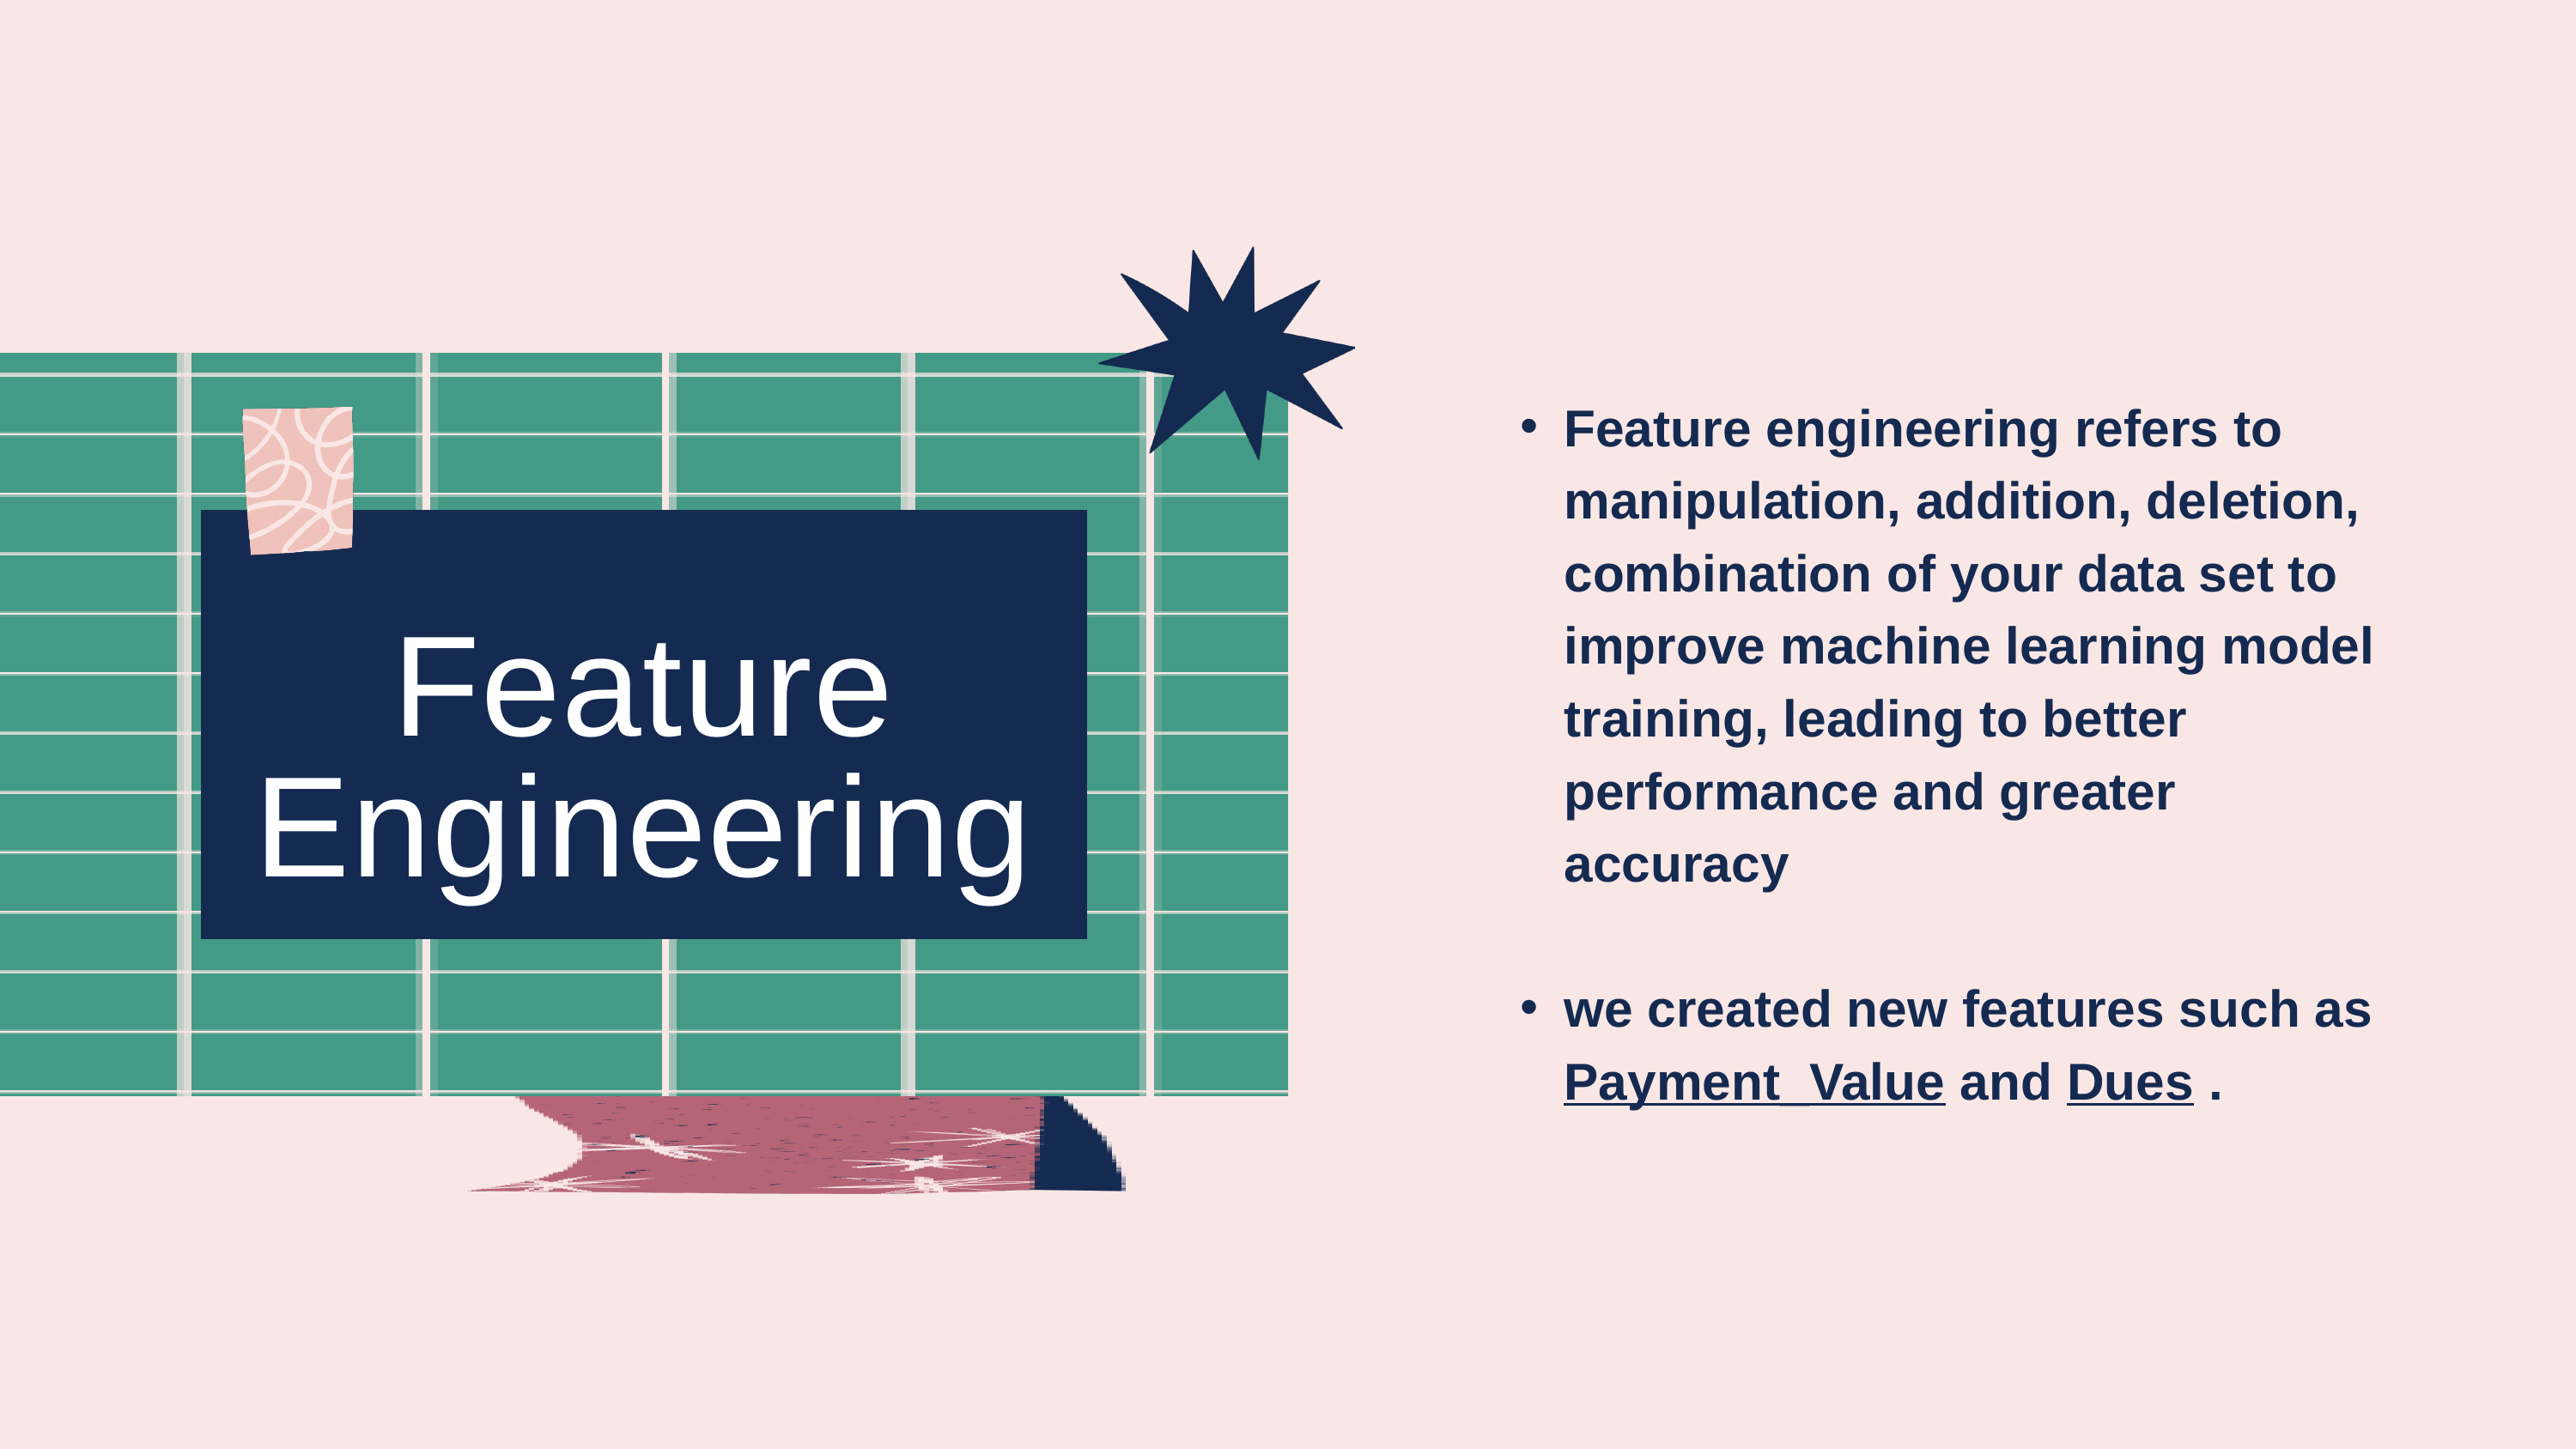

Feature engineering refers to manipulation, addition, deletion, combination of your data set to improve machine learning model training, leading to better performance and greater accuracy

we created new features such as Payment_Value and Dues .

Feature Engineering